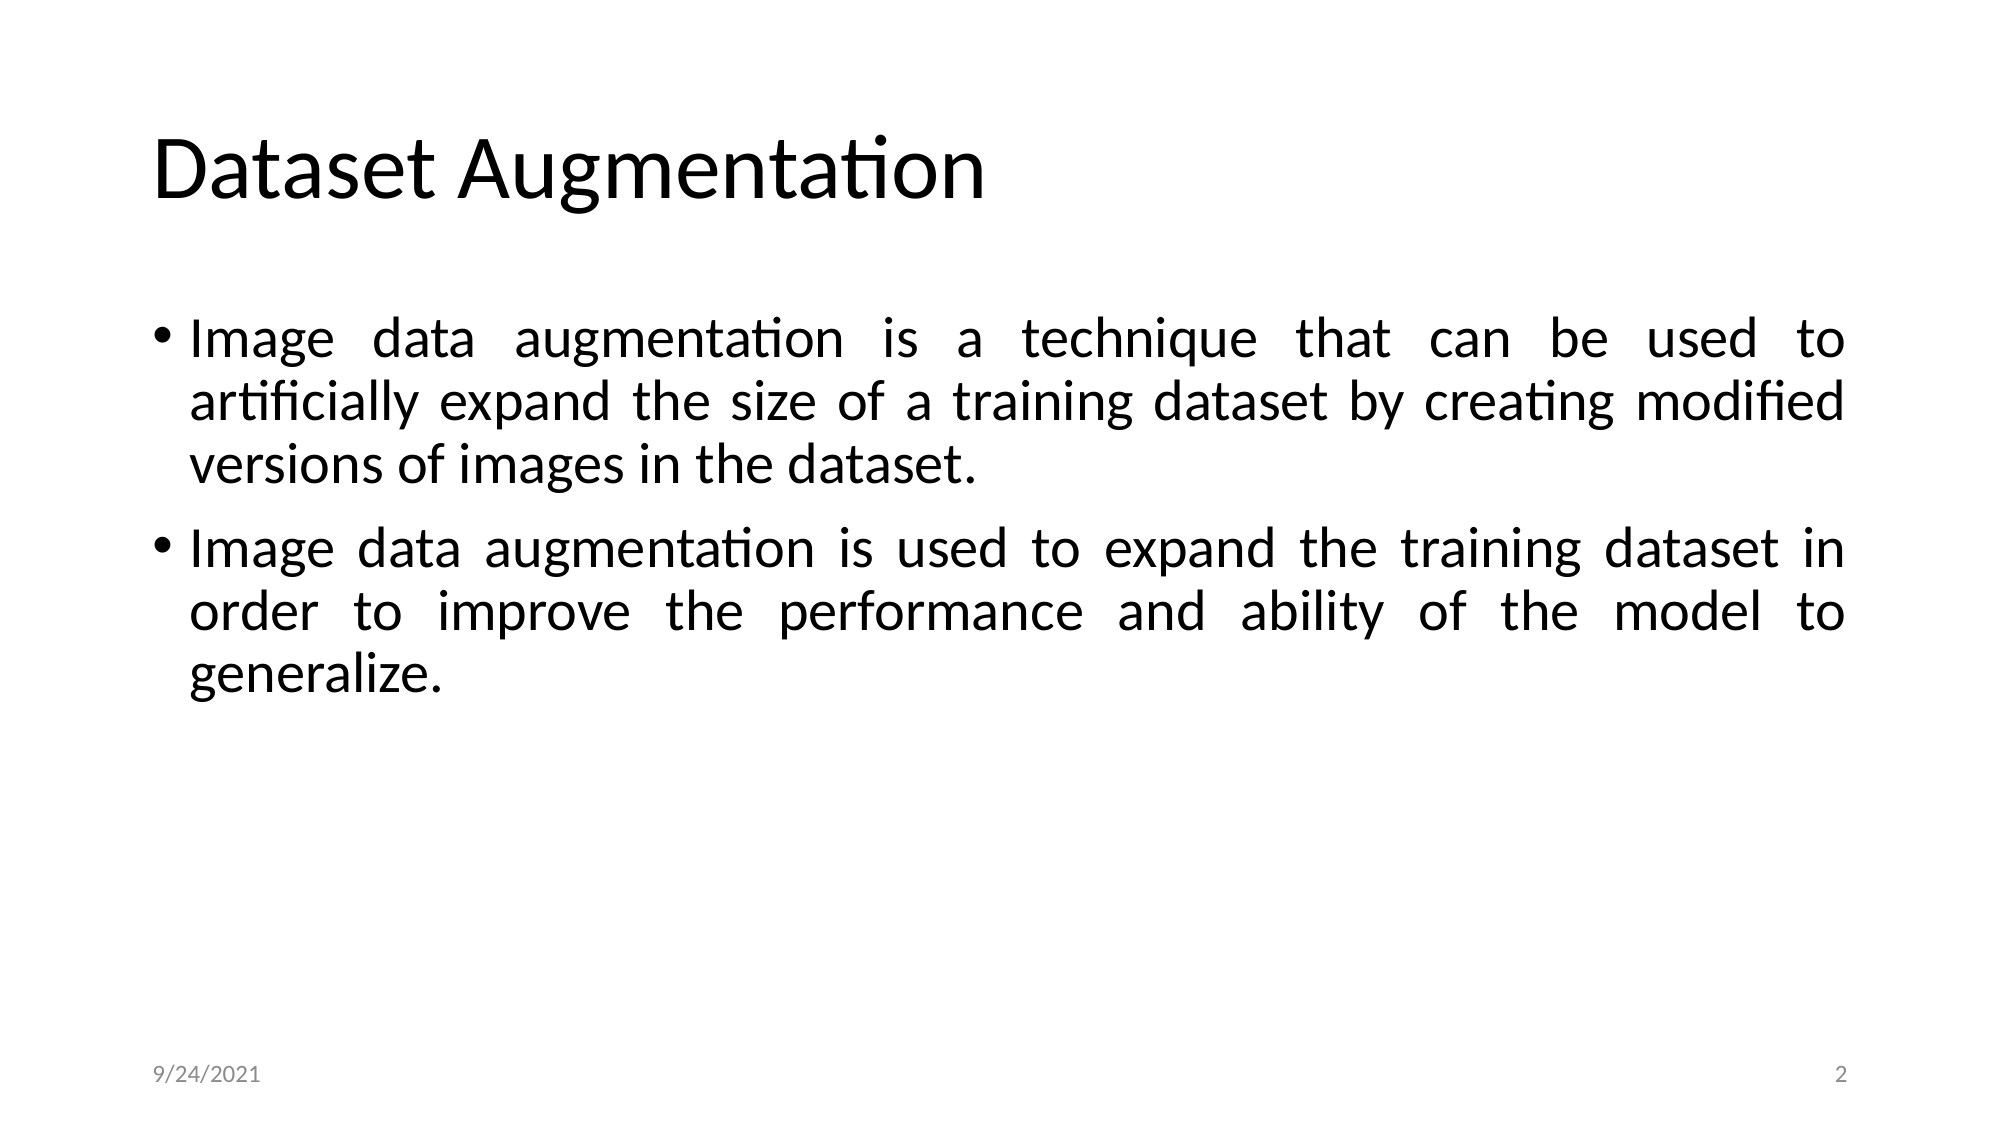

# Dataset Augmentation
Image data augmentation is a technique that can be used to artificially expand the size of a training dataset by creating modified versions of images in the dataset.
Image data augmentation is used to expand the training dataset in order to improve the performance and ability of the model to generalize.
9/24/2021
2